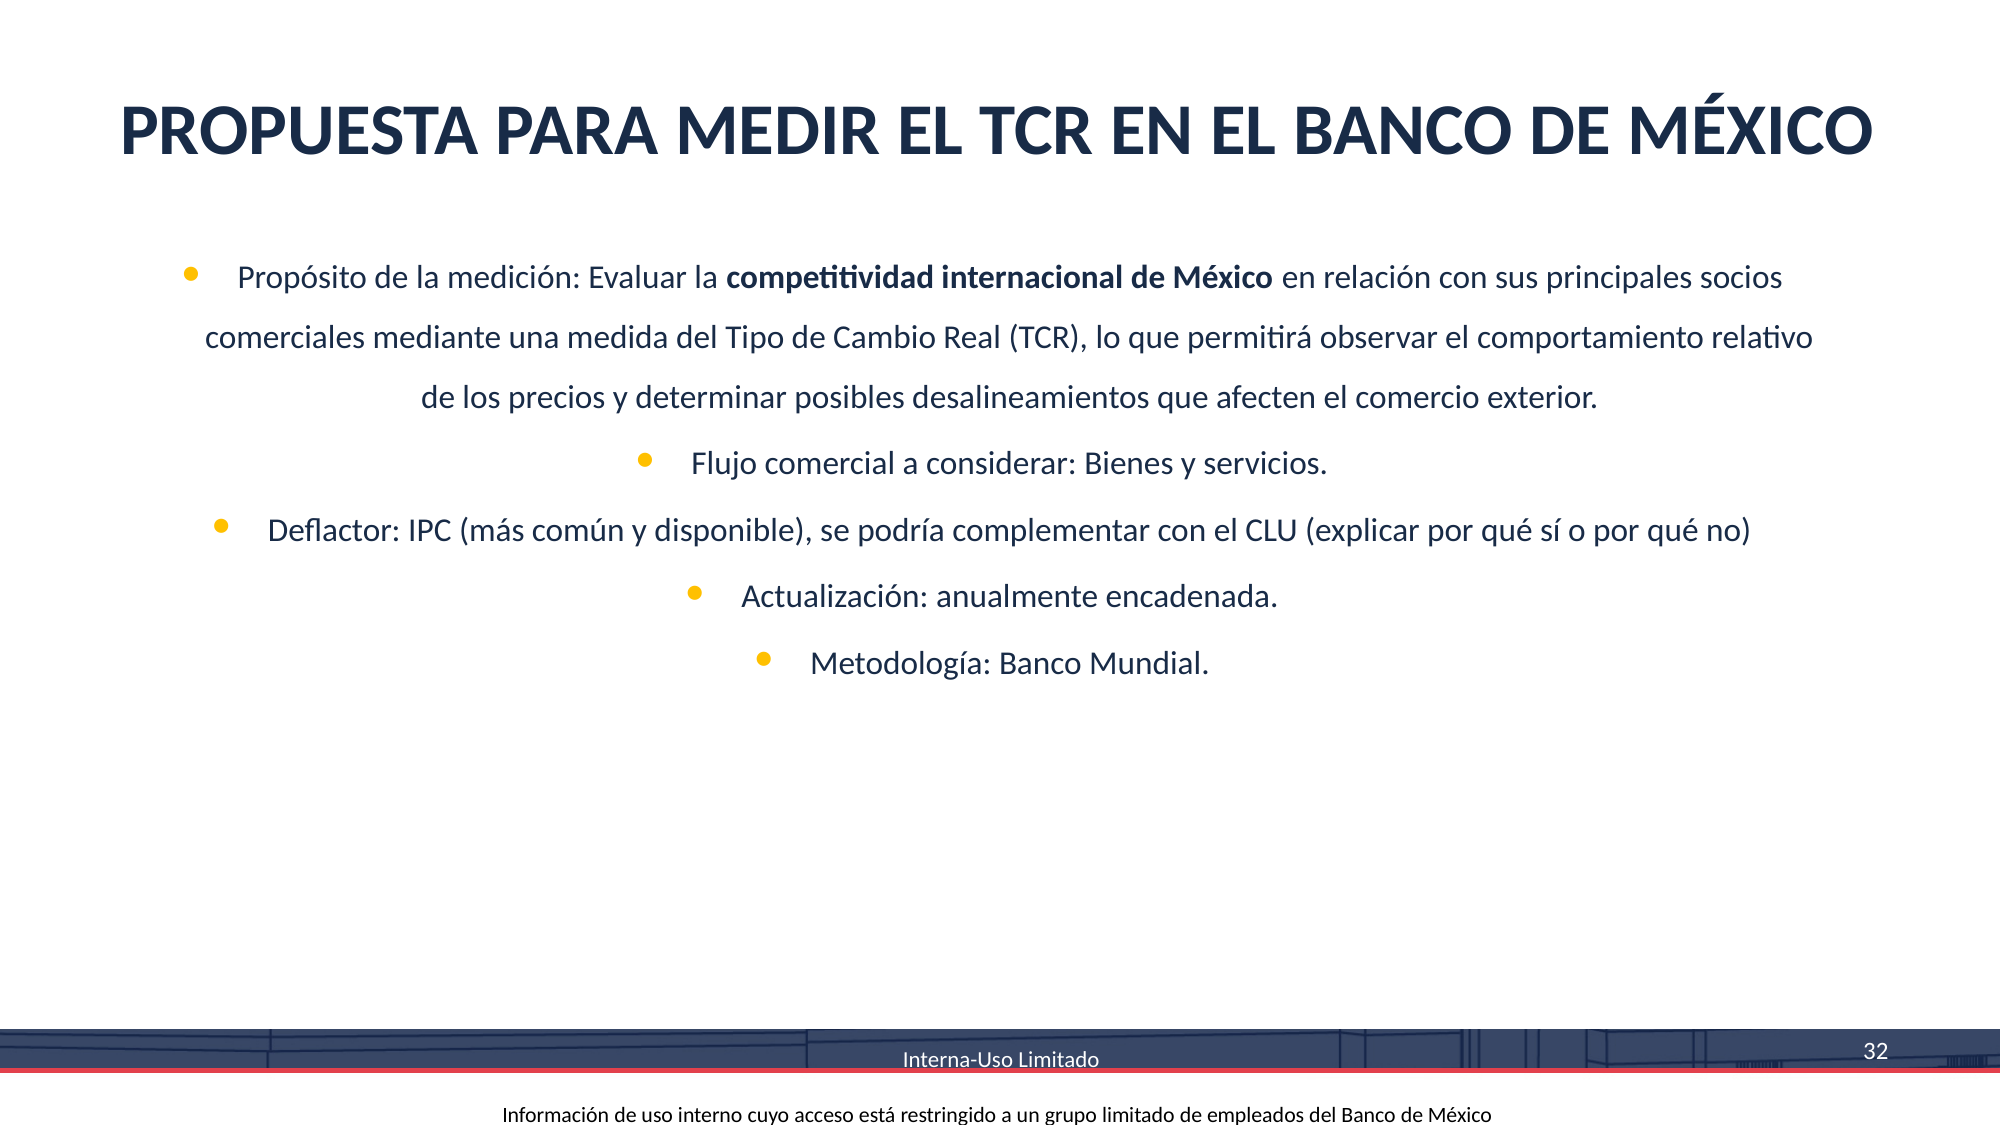

# PROPUESTA PARA MEDIR EL TCR EN EL BANCO DE MÉXICO
Propósito de la medición: Evaluar la competitividad internacional de México en relación con sus principales socios comerciales mediante una medida del Tipo de Cambio Real (TCR), lo que permitirá observar el comportamiento relativo de los precios y determinar posibles desalineamientos que afecten el comercio exterior.
Flujo comercial a considerar: Bienes y servicios.
Deflactor: IPC (más común y disponible), se podría complementar con el CLU (explicar por qué sí o por qué no)
Actualización: anualmente encadenada.
Metodología: Banco Mundial.

 Interna-Uso Limitado

Información de uso interno cuyo acceso está restringido a un grupo limitado de empleados del Banco de México